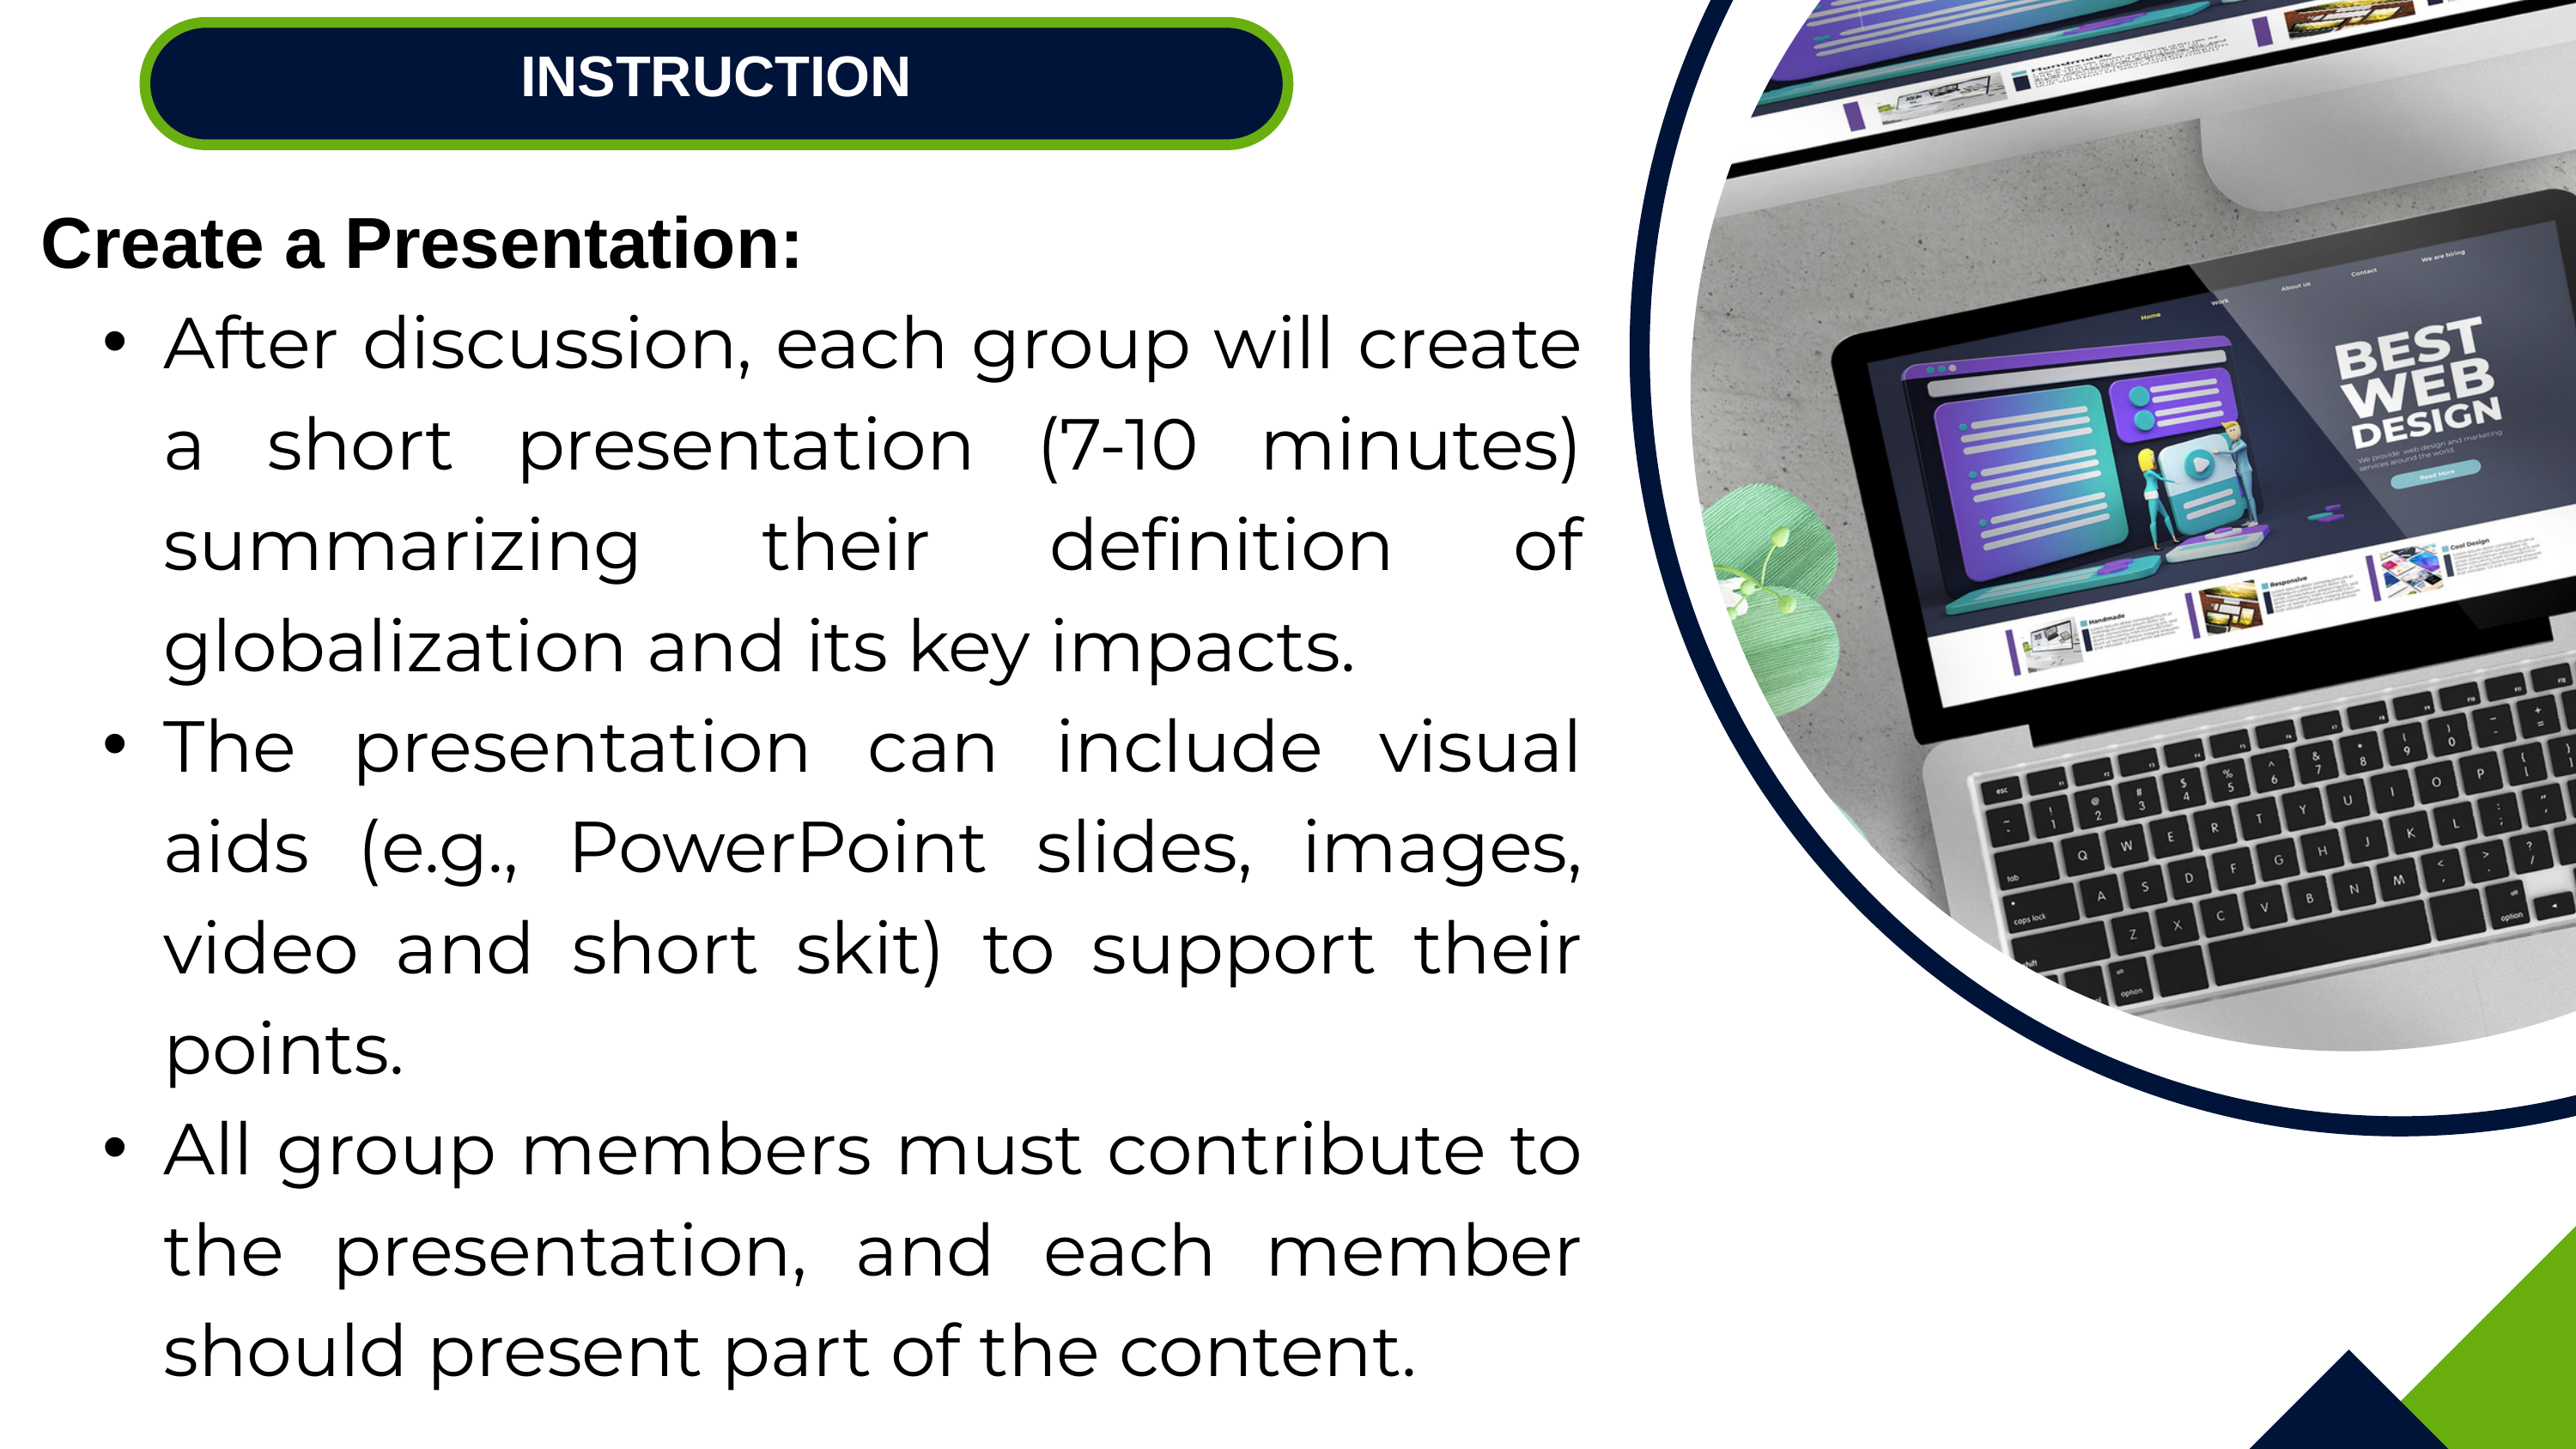

INSTRUCTION
Create a Presentation:
After discussion, each group will create a short presentation (7-10 minutes) summarizing their definition of globalization and its key impacts.
The presentation can include visual aids (e.g., PowerPoint slides, images, video and short skit) to support their points.
All group members must contribute to the presentation, and each member should present part of the content.